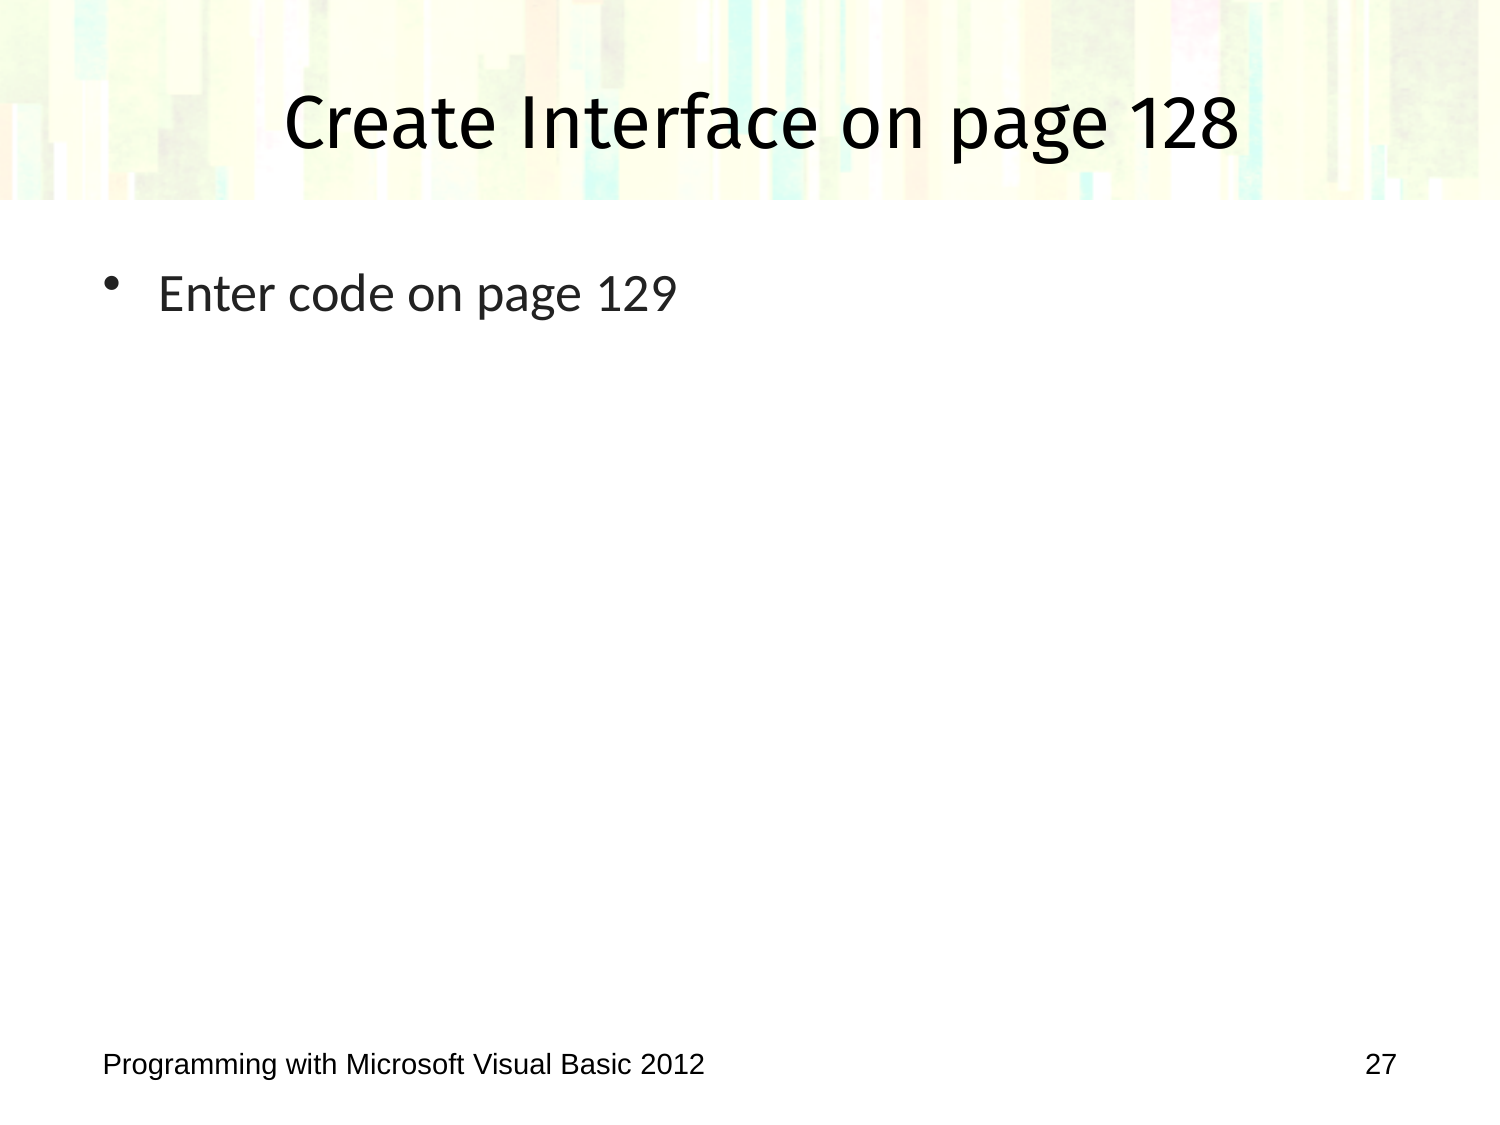

# Create Interface on page 128
Enter code on page 129
Programming with Microsoft Visual Basic 2012
27